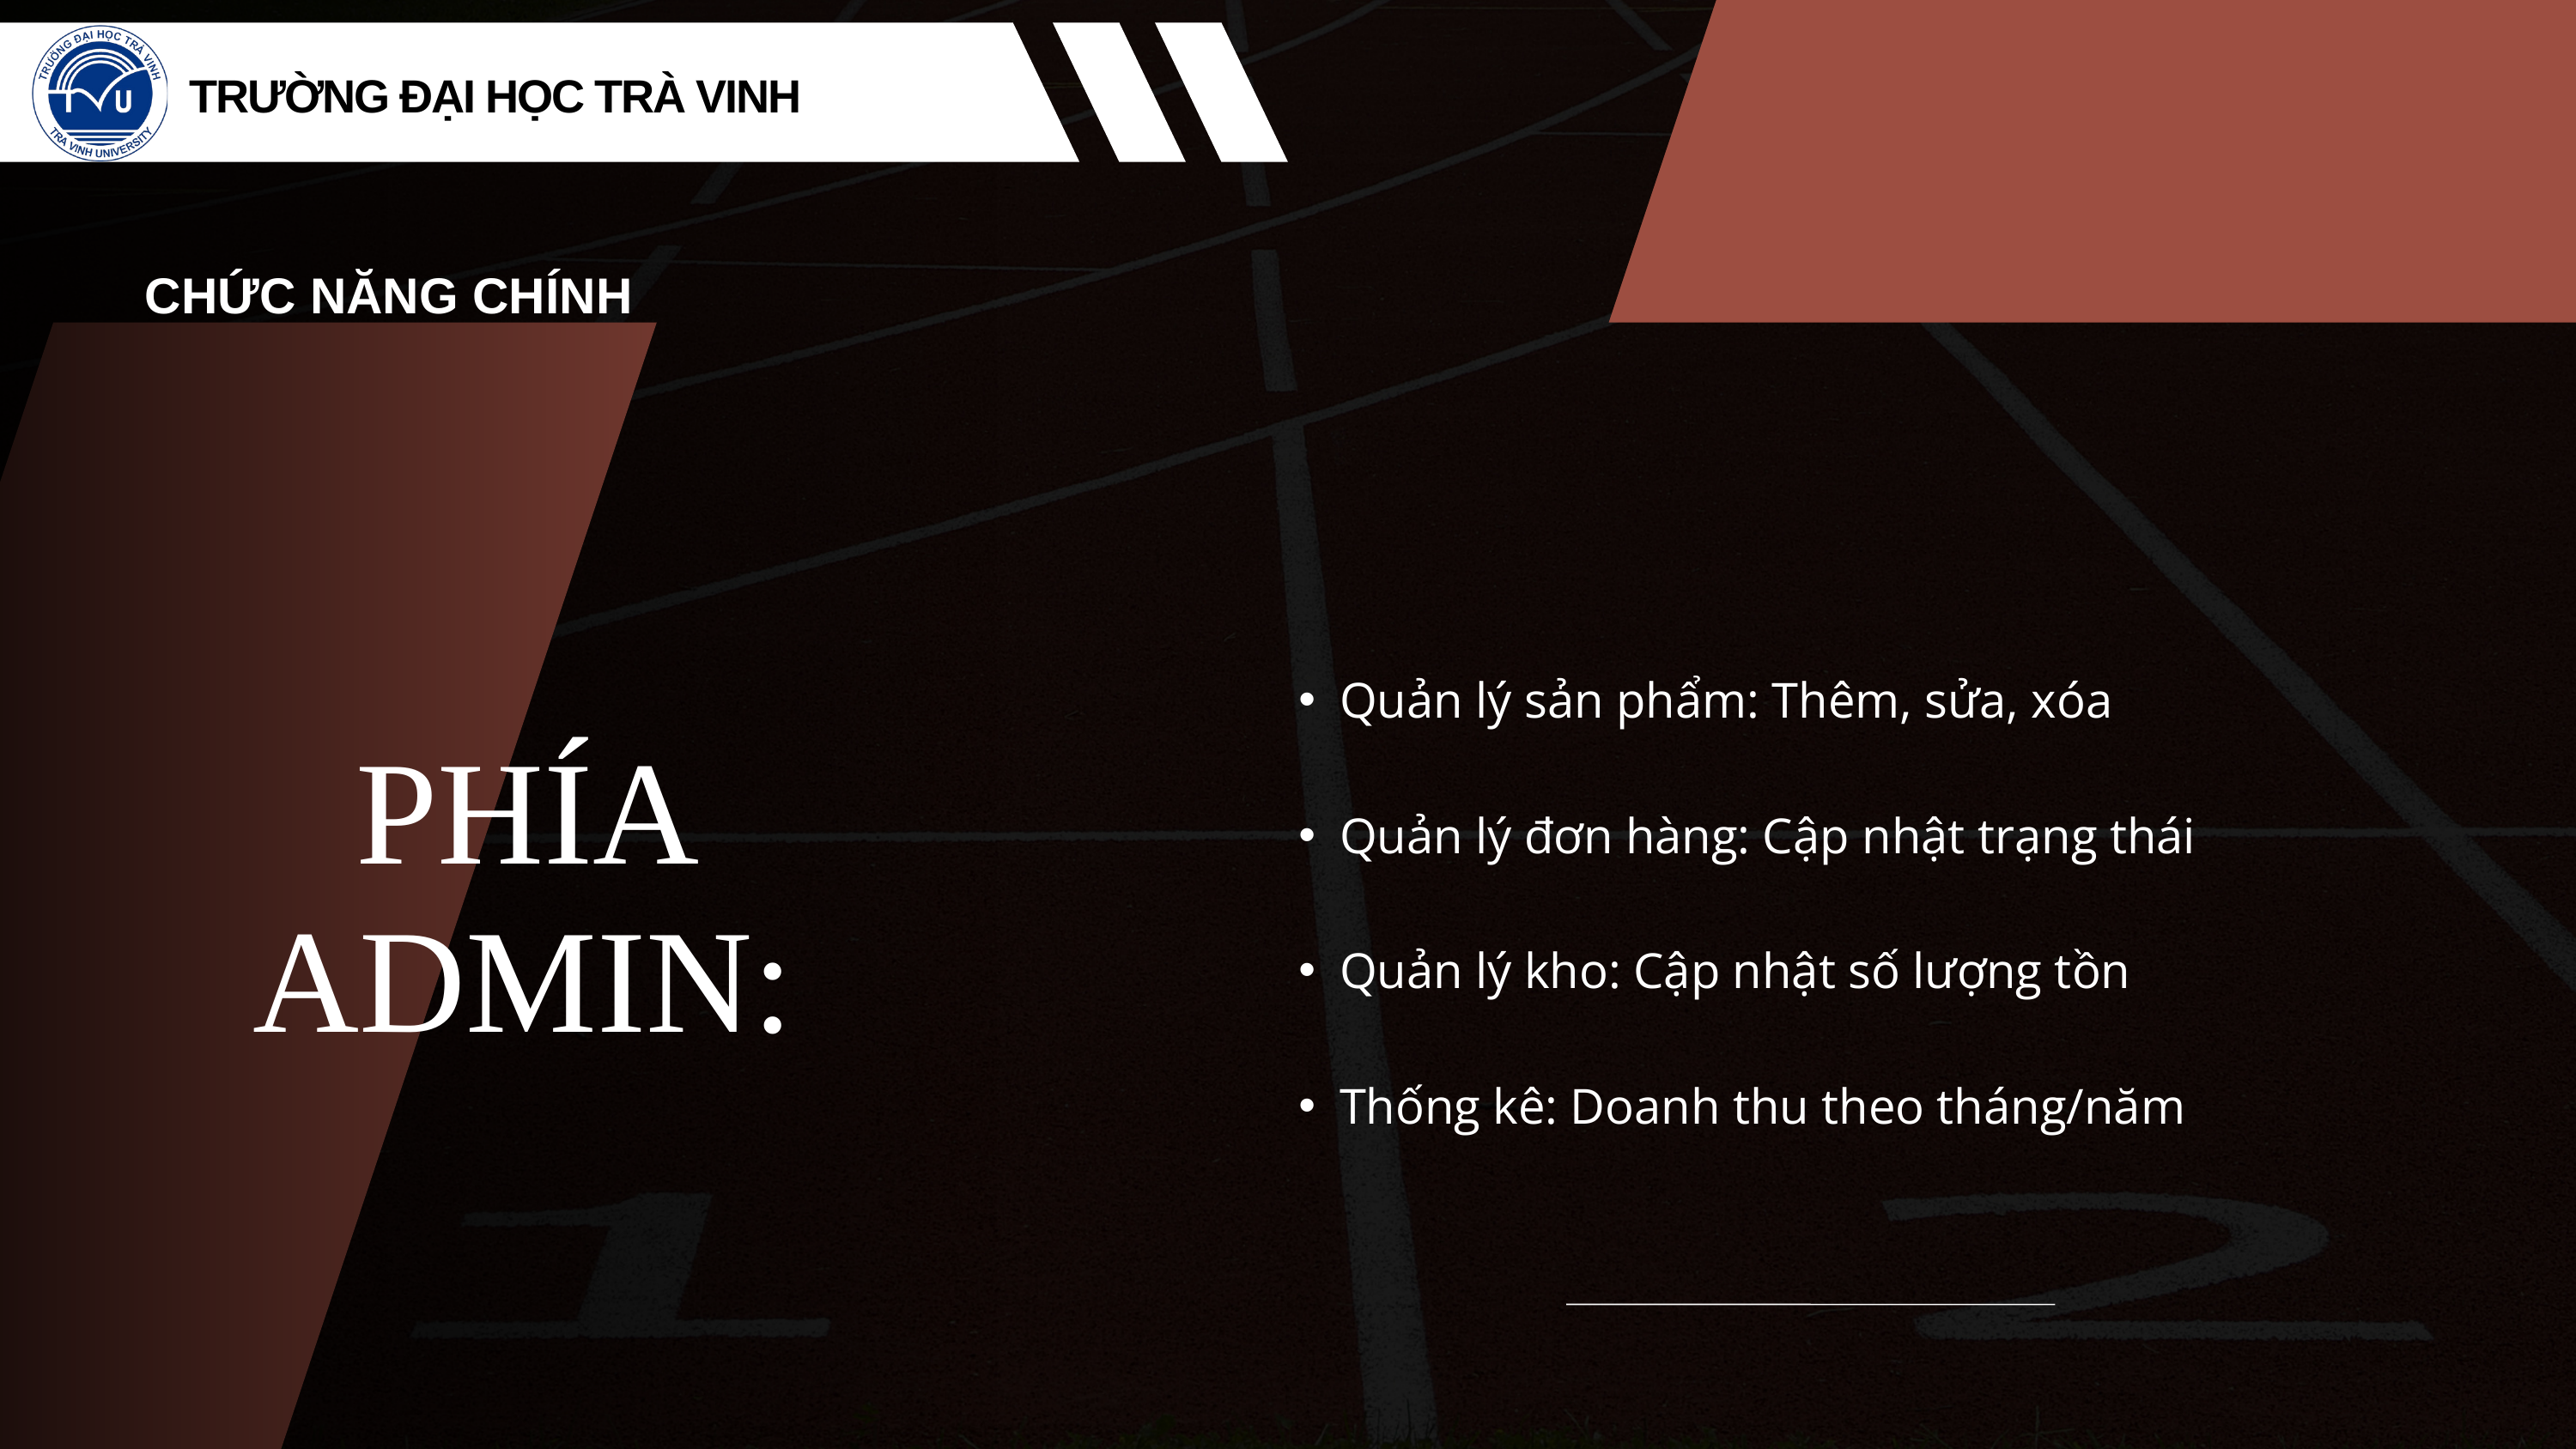

TRƯỜNG ĐẠI HỌC TRÀ VINH
CHỨC NĂNG CHÍNH

Quản lý sản phẩm: Thêm, sửa, xóa

Quản lý đơn hàng: Cập nhật trạng thái

Quản lý kho: Cập nhật số lượng tồn

Thống kê: Doanh thu theo tháng/năm

PHÍA ADMIN: